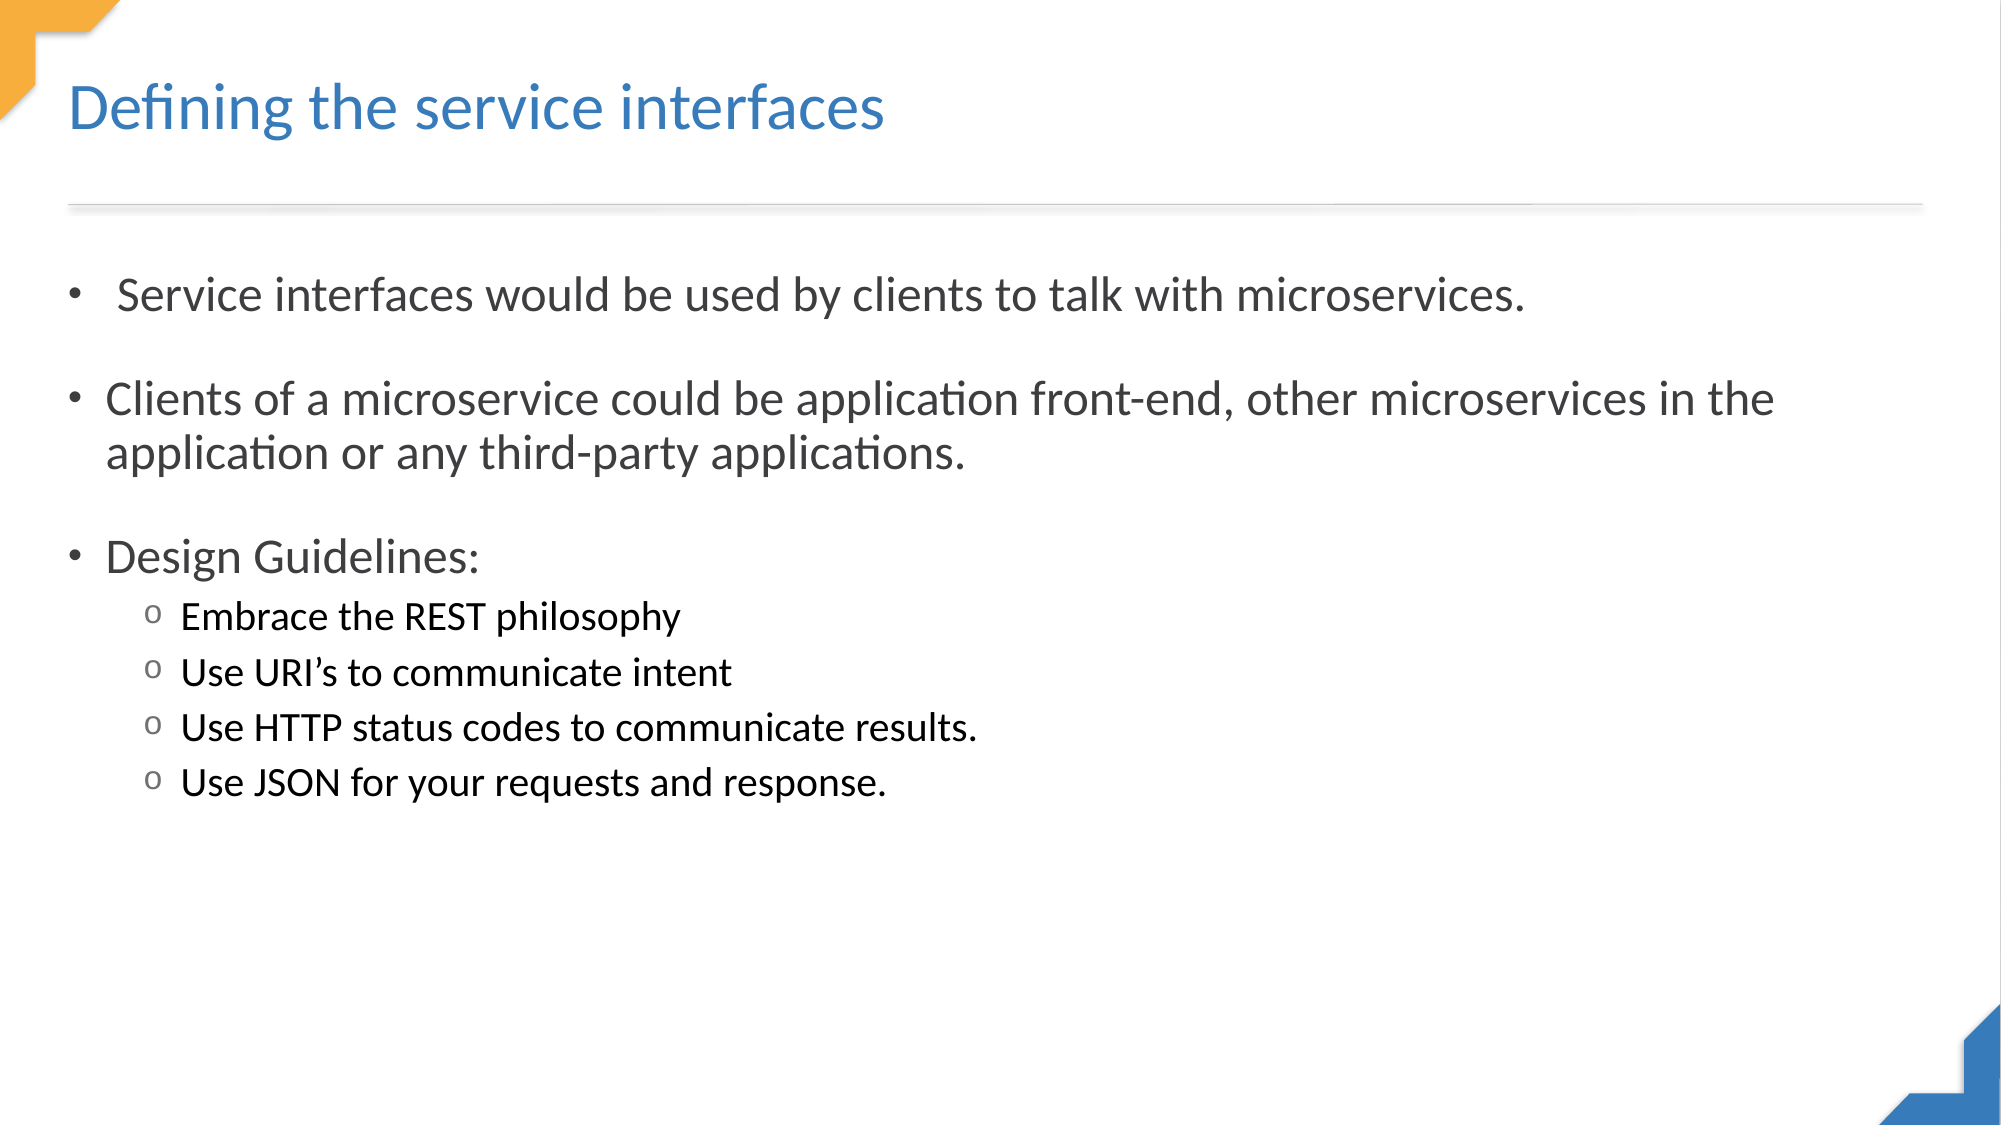

Defining the service interfaces
 Service interfaces would be used by clients to talk with microservices.
Clients of a microservice could be application front-end, other microservices in the application or any third-party applications.
Design Guidelines:
Embrace the REST philosophy
Use URI’s to communicate intent
Use HTTP status codes to communicate results.
Use JSON for your requests and response.